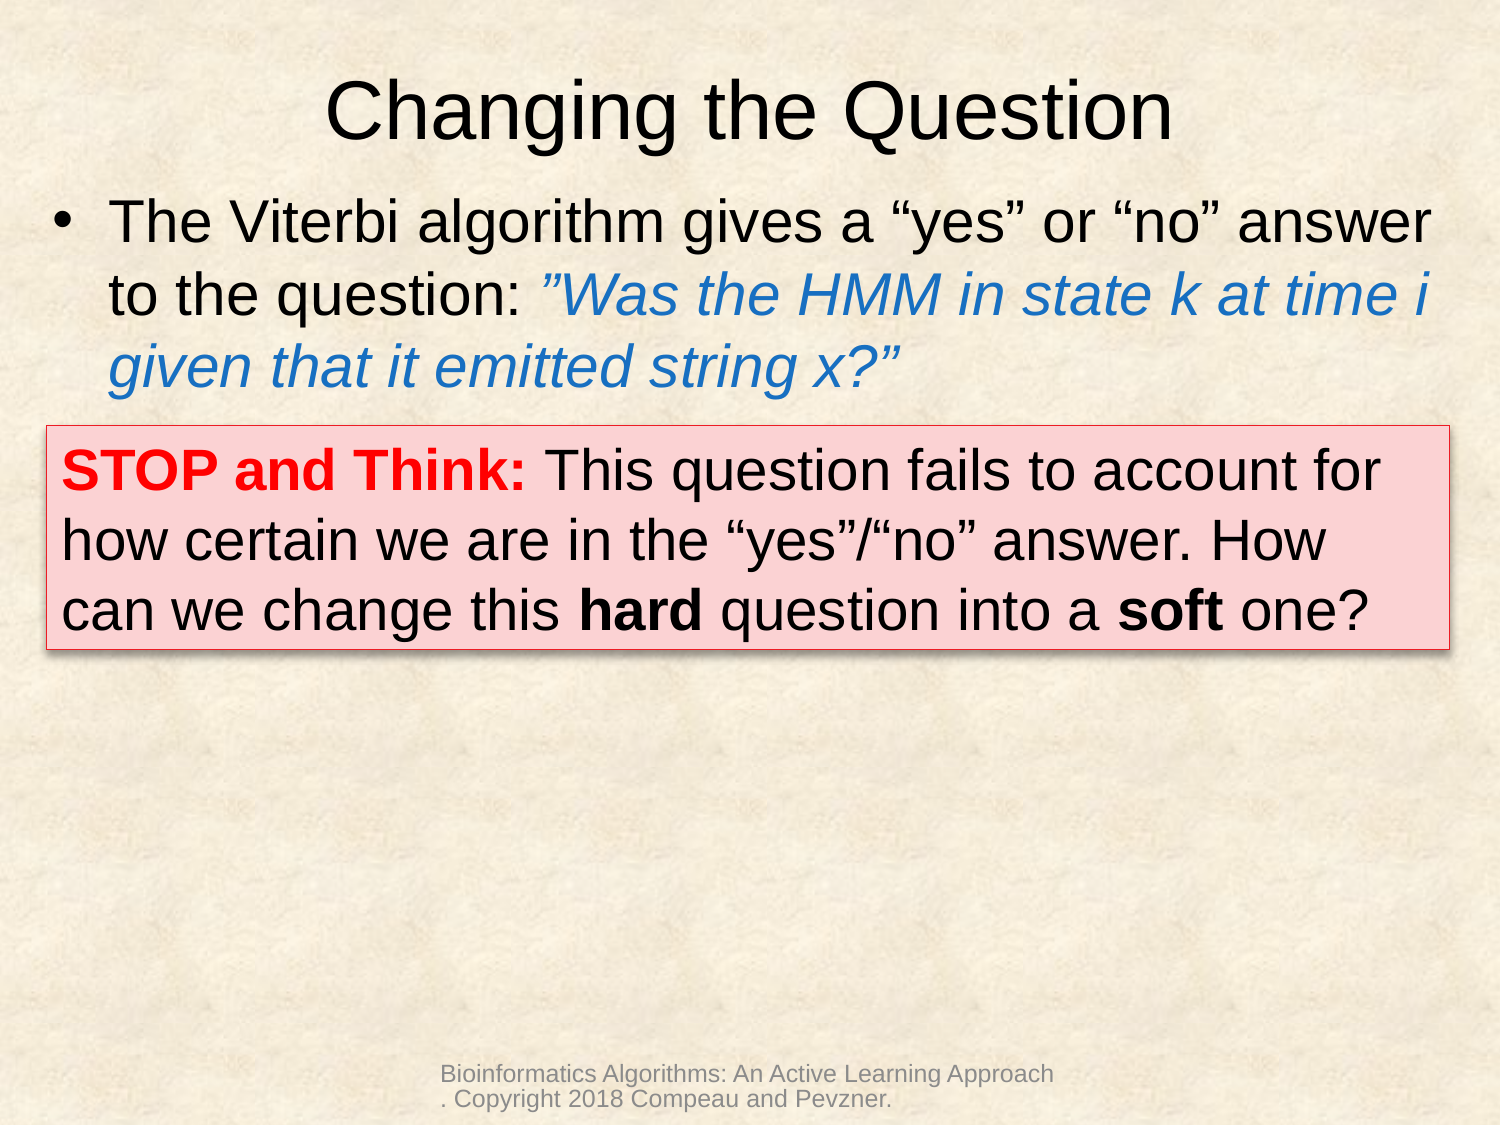

# Changing the Question
The Viterbi algorithm gives a “yes” or “no” answer to the question: ”Was the HMM in state k at time i given that it emitted string x?”
STOP and Think: This question fails to account for how certain we are in the “yes”/“no” answer. How can we change this hard question into a soft one?
Bioinformatics Algorithms: An Active Learning Approach. Copyright 2018 Compeau and Pevzner.